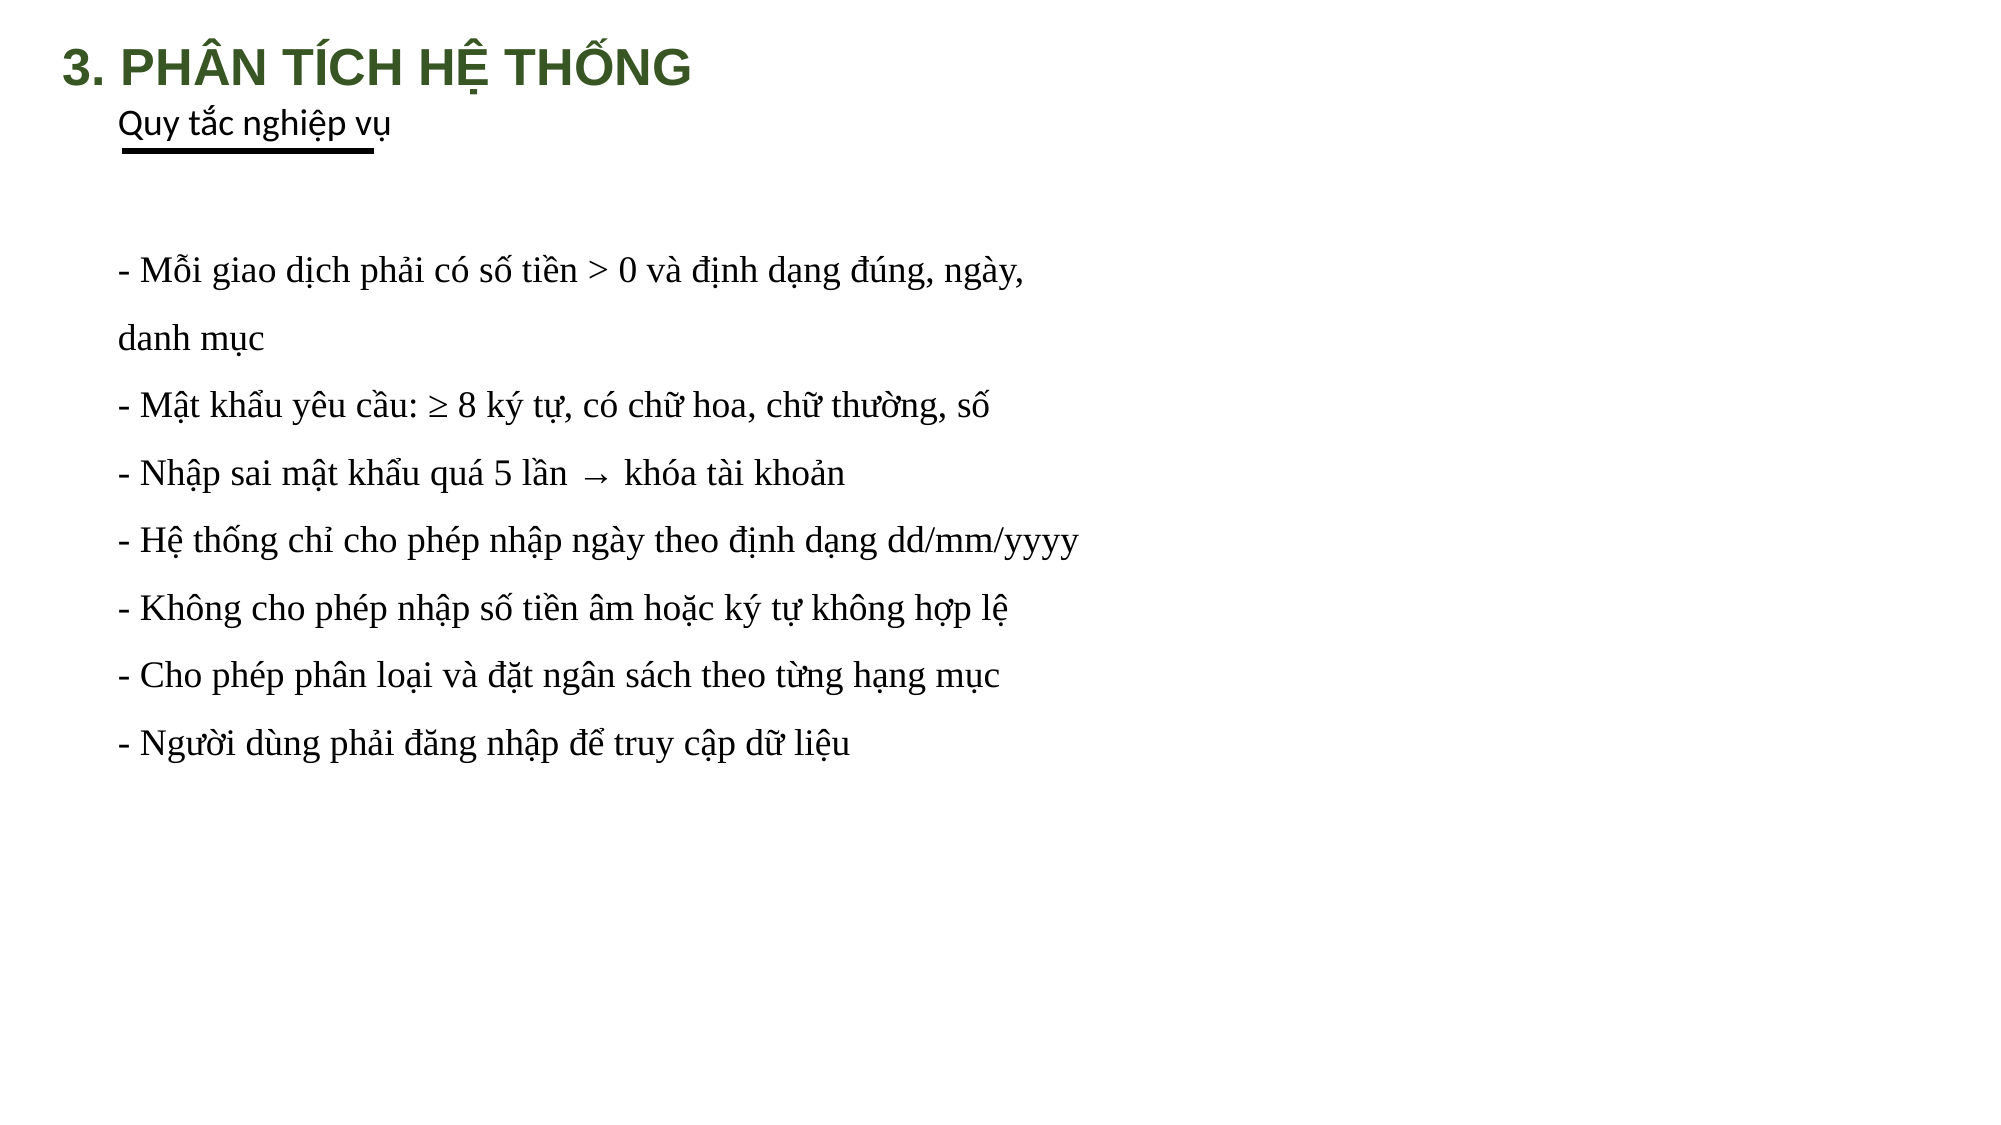

# 3. PHÂN TÍCH HỆ THỐNG
Quy tắc nghiệp vụ
- Mỗi giao dịch phải có số tiền > 0 và định dạng đúng, ngày, danh mục
- Mật khẩu yêu cầu: ≥ 8 ký tự, có chữ hoa, chữ thường, số
- Nhập sai mật khẩu quá 5 lần → khóa tài khoản
- Hệ thống chỉ cho phép nhập ngày theo định dạng dd/mm/yyyy
- Không cho phép nhập số tiền âm hoặc ký tự không hợp lệ
- Cho phép phân loại và đặt ngân sách theo từng hạng mục
- Người dùng phải đăng nhập để truy cập dữ liệu